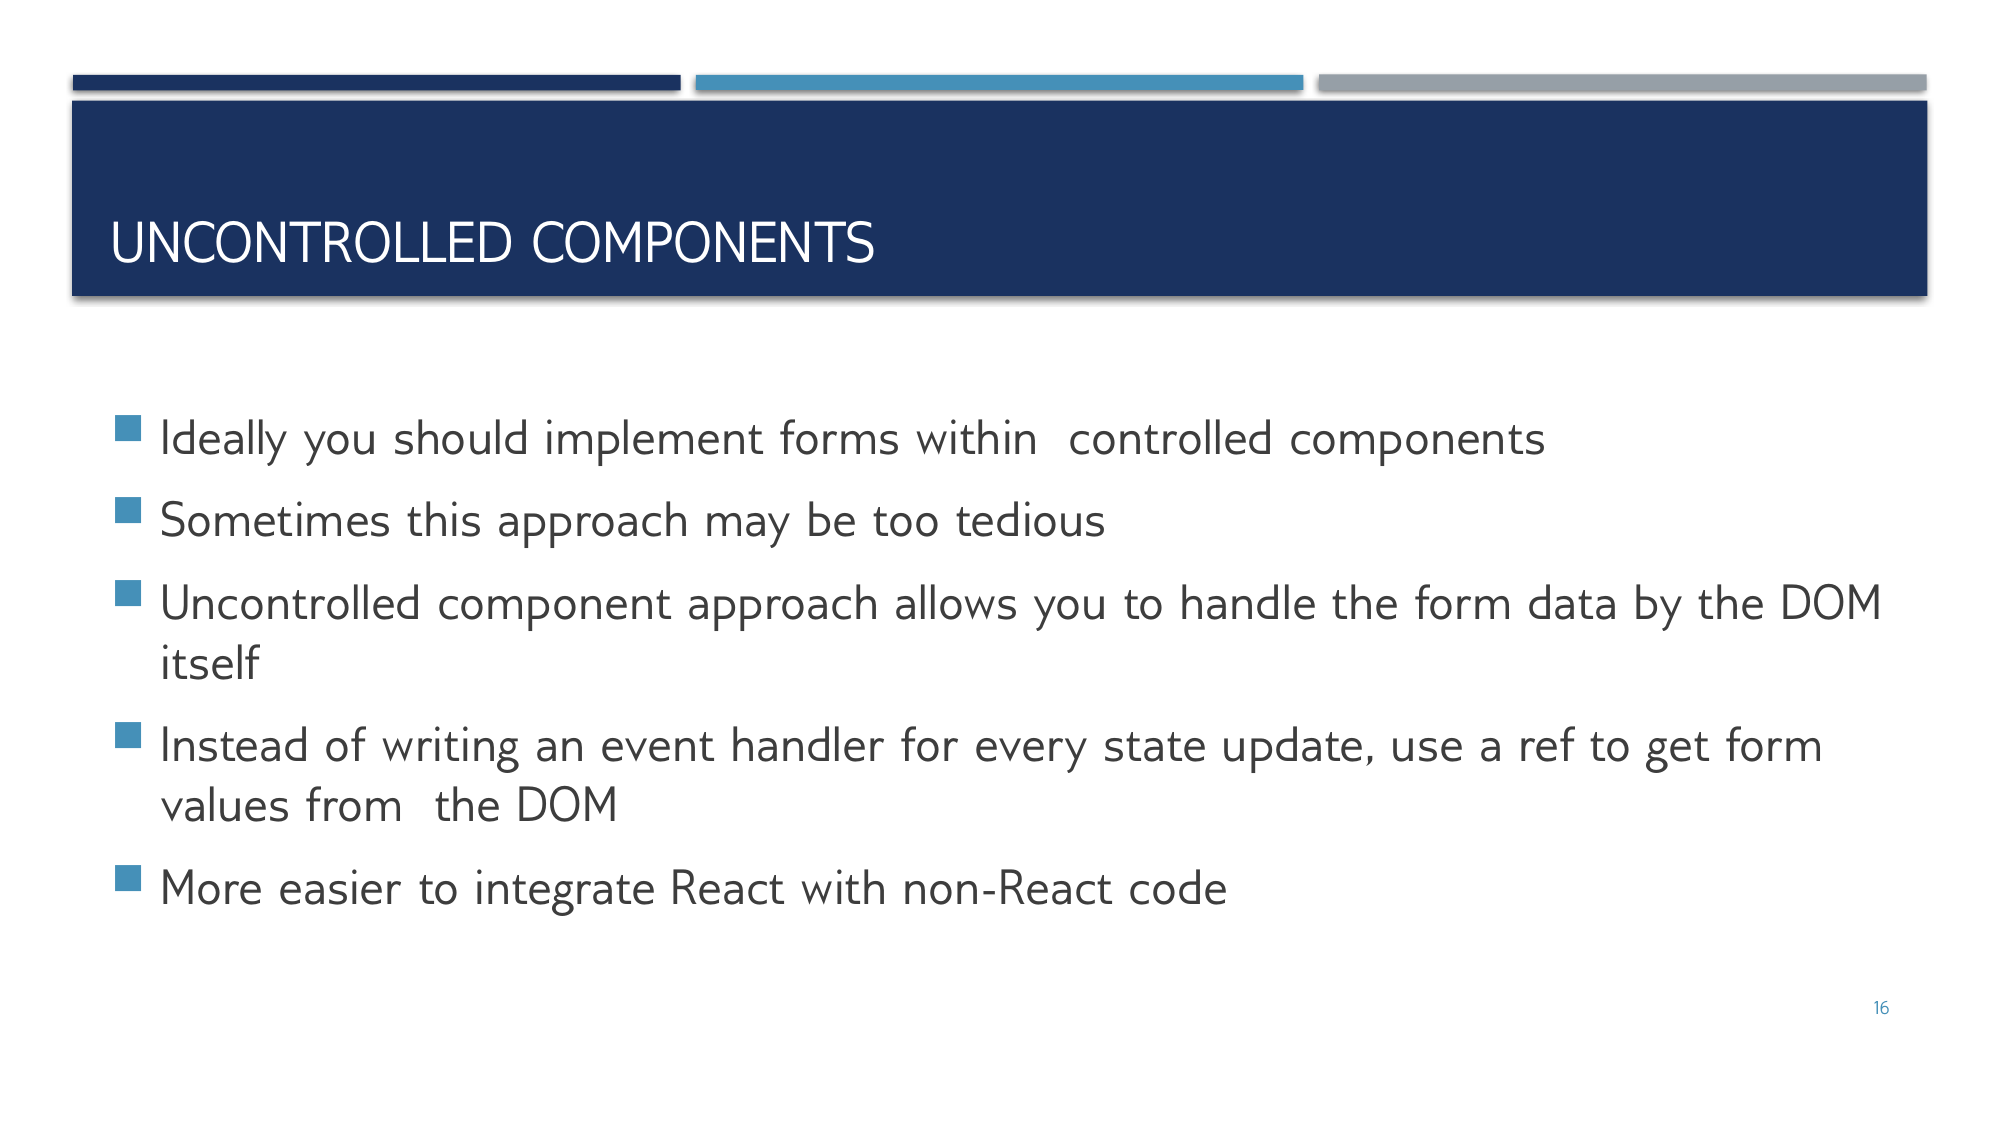

# Uncontrolled Components
Ideally you should implement forms within  controlled components
Sometimes this approach may be too tedious
Uncontrolled component approach allows you to handle the form data by the DOM itself
Instead of writing an event handler for every state update, use a ref to get form values from  the DOM
More easier to integrate React with non-React code
16